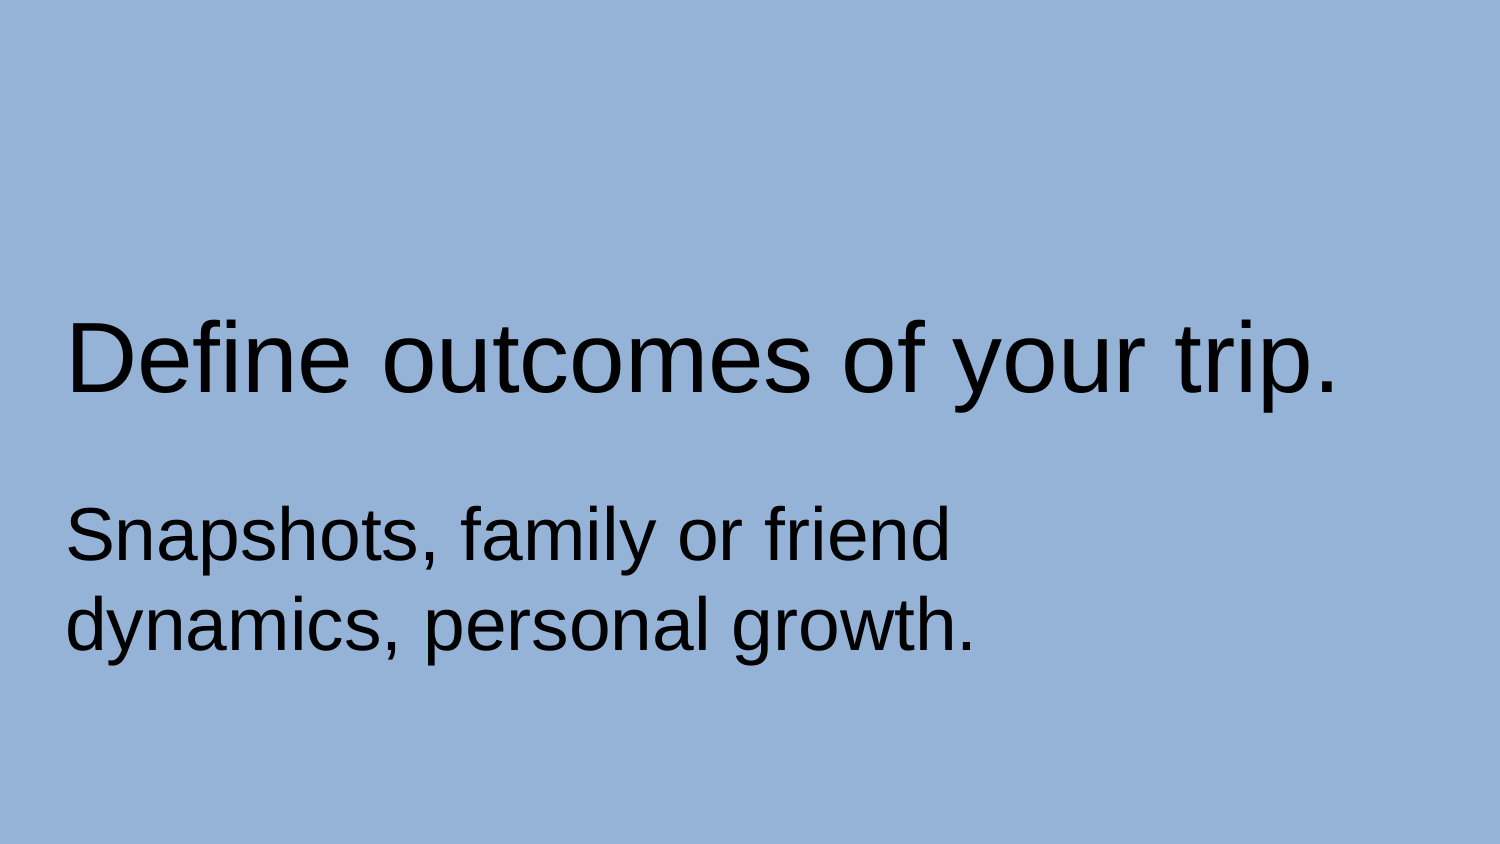

# Define outcomes of your trip.
Snapshots, family or friend dynamics, personal growth.